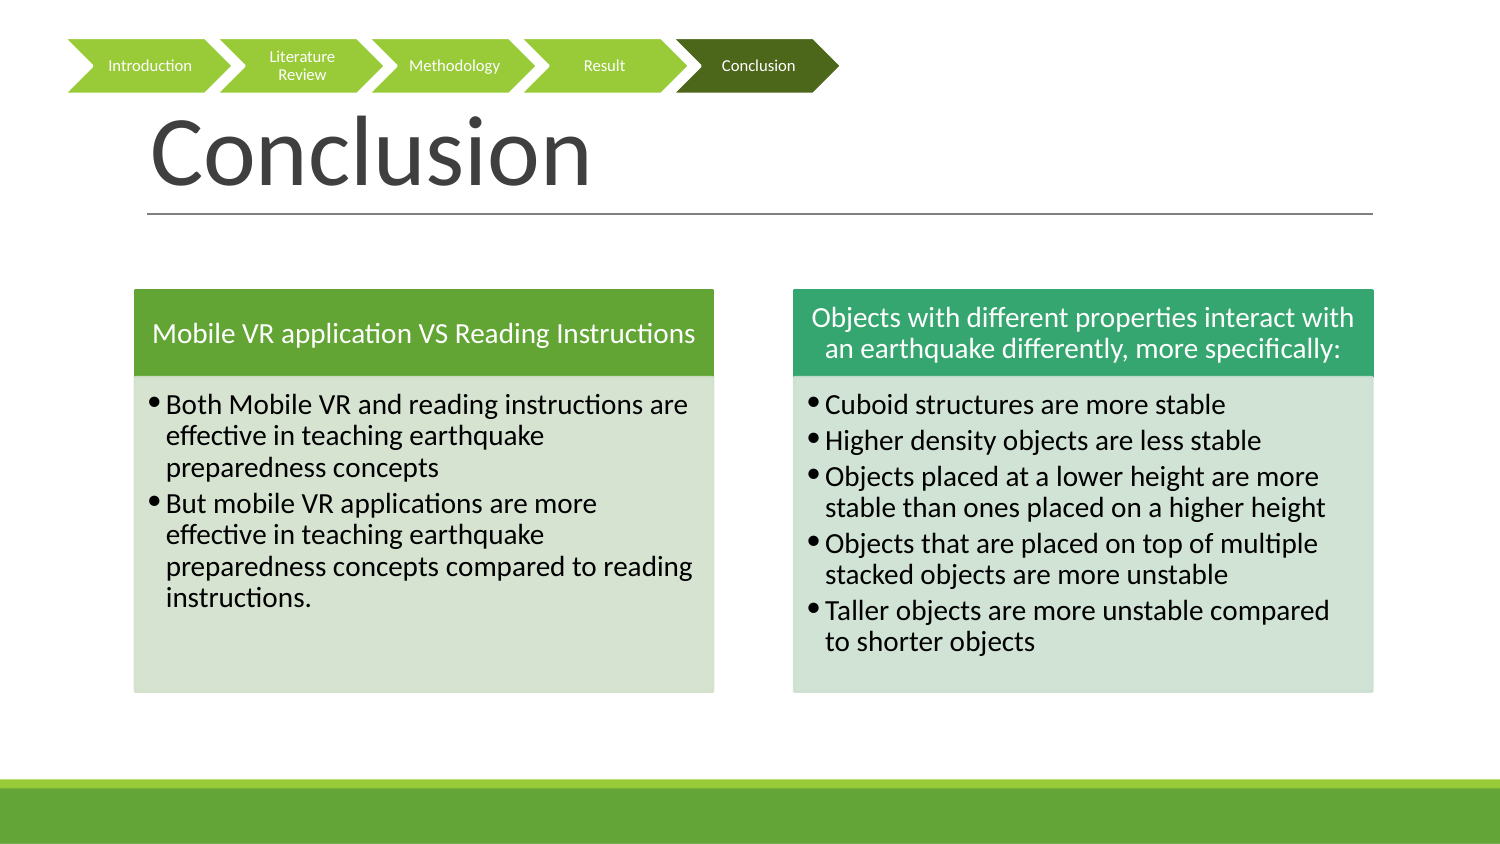

# Conclusion

Introduction

Literature Review

Methodology

Result

Conclusion

Mobile VR application VS Reading Instructions

Objects with different properties interact with an earthquake differently, more specifically:

Both Mobile VR and reading instructions are effective in teaching earthquake preparedness concepts
But mobile VR applications are more effective in teaching earthquake preparedness concepts compared to reading instructions.

Cuboid structures are more stable
Higher density objects are less stable
Objects placed at a lower height are more stable than ones placed on a higher height
Objects that are placed on top of multiple stacked objects are more unstable
Taller objects are more unstable compared to shorter objects